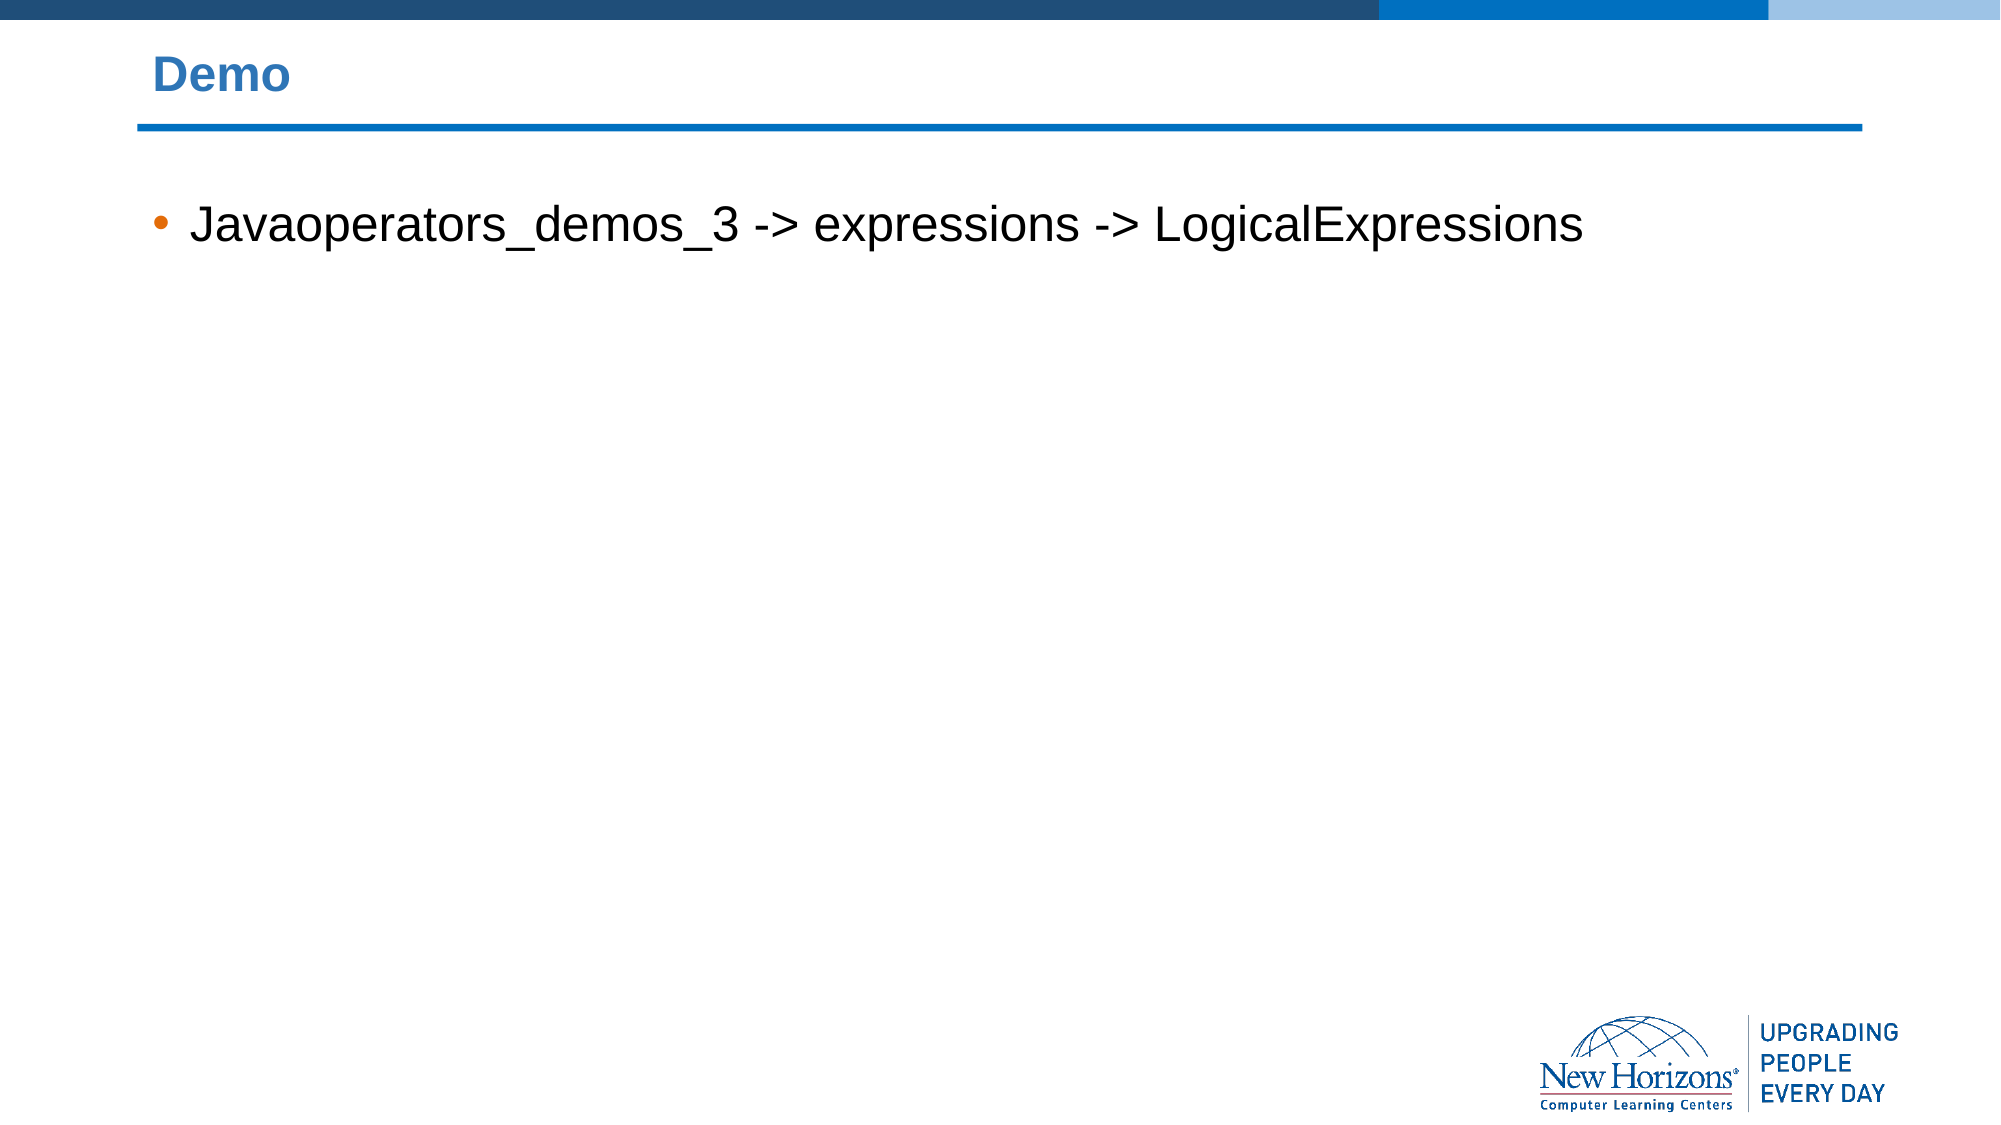

# Demo
Javaoperators_demos_3 -> expressions -> LogicalExpressions